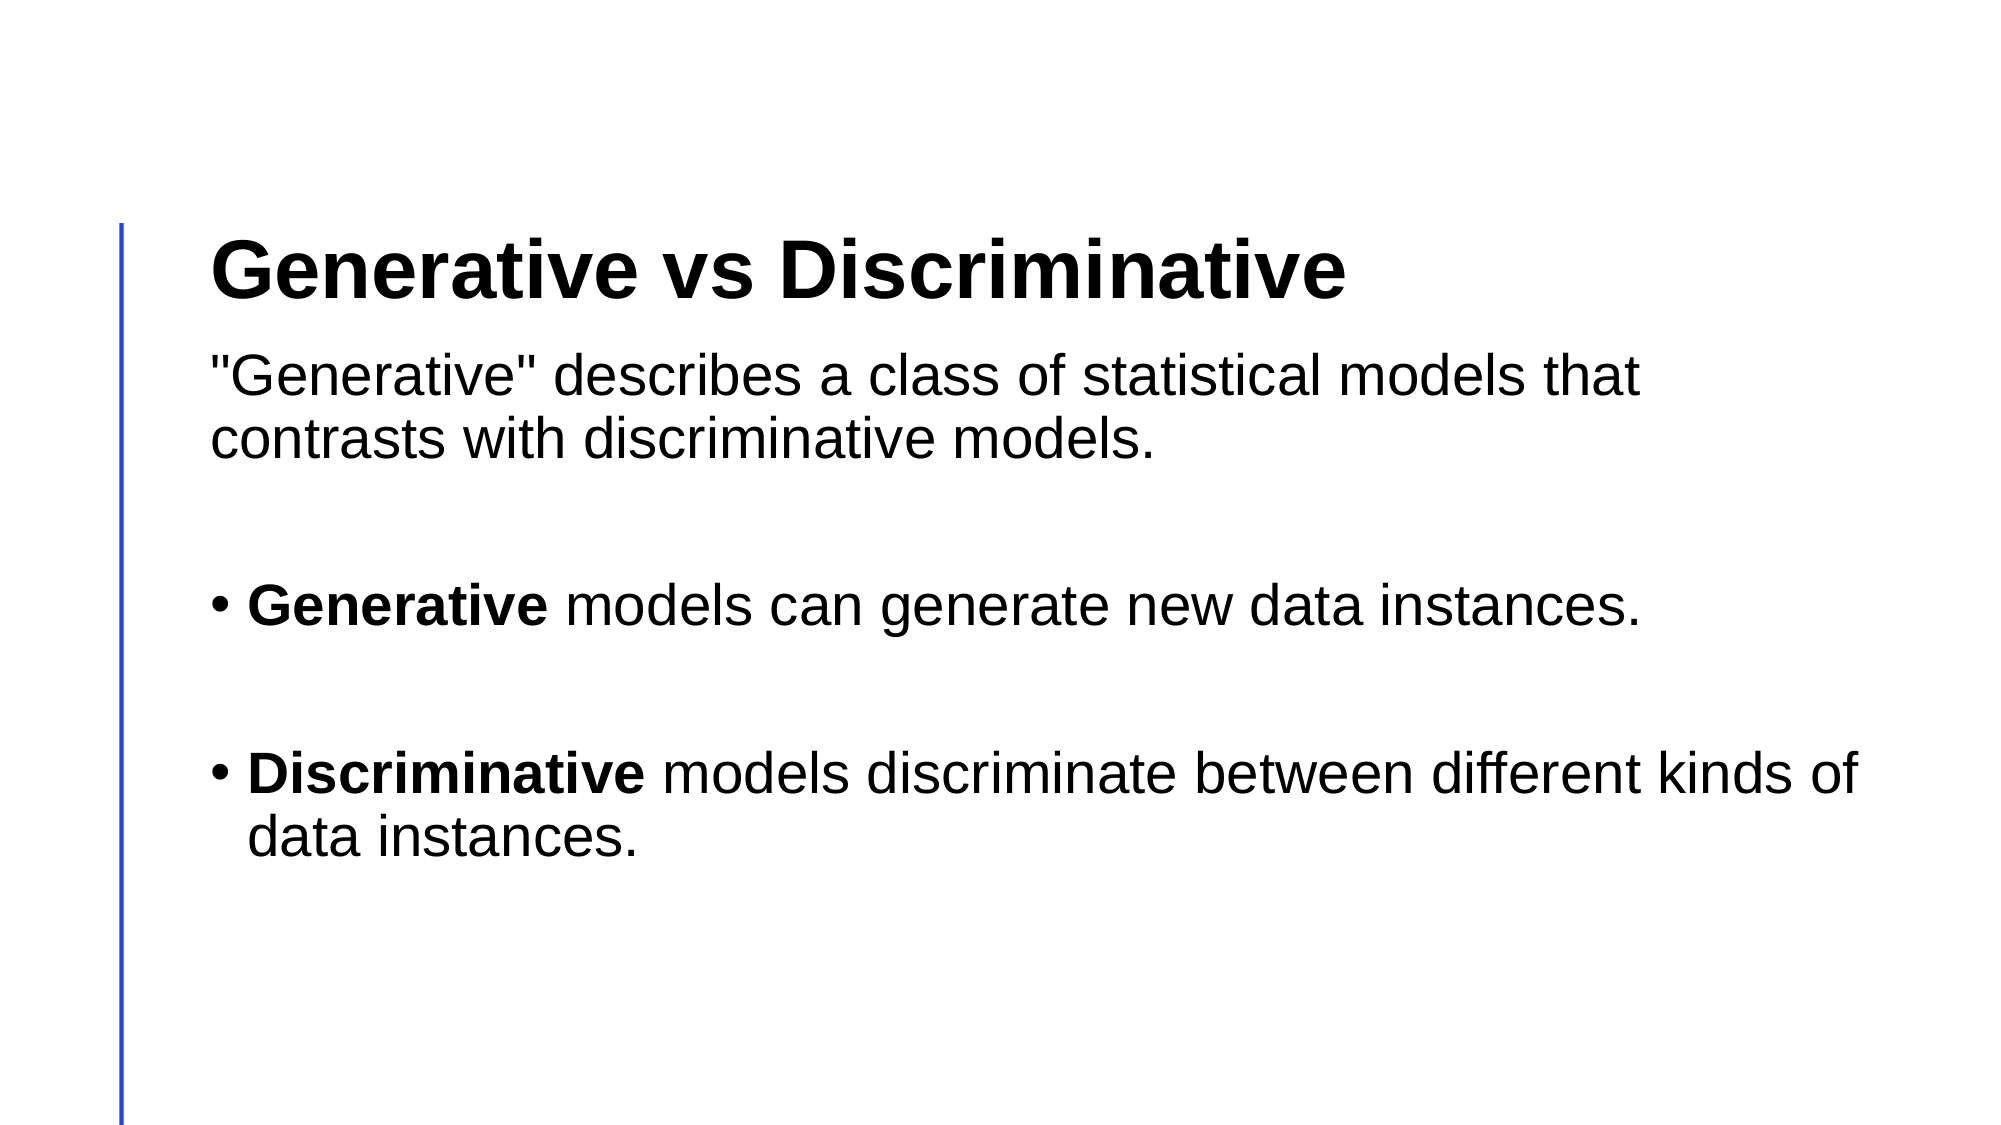

# Generative vs Discriminative
"Generative" describes a class of statistical models that contrasts with discriminative models.

Generative models can generate new data instances.

Discriminative models discriminate between different kinds of data instances.